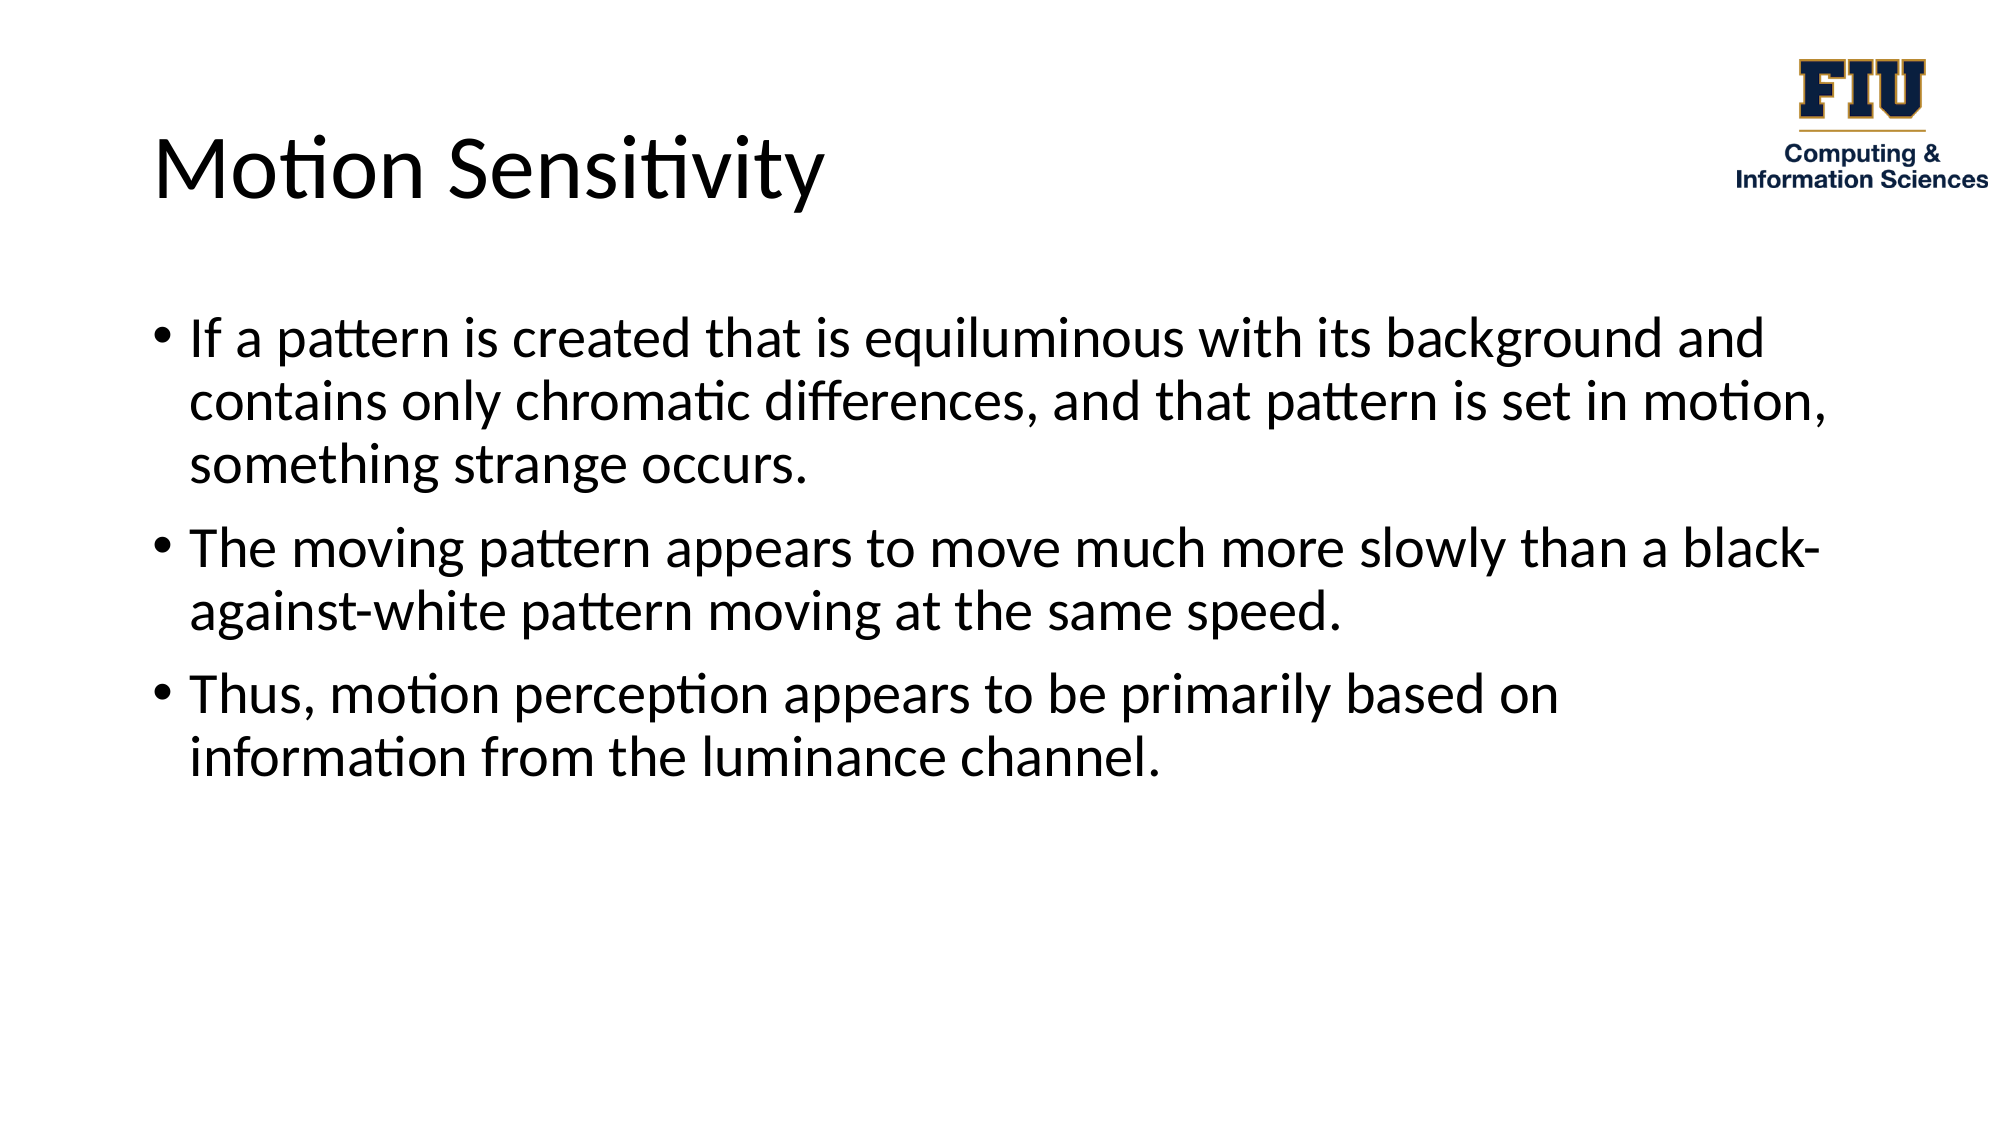

# Motion Sensitivity
If a pattern is created that is equiluminous with its background and contains only chromatic differences, and that pattern is set in motion, something strange occurs.
The moving pattern appears to move much more slowly than a black-against-white pattern moving at the same speed.
Thus, motion perception appears to be primarily based on information from the luminance channel.